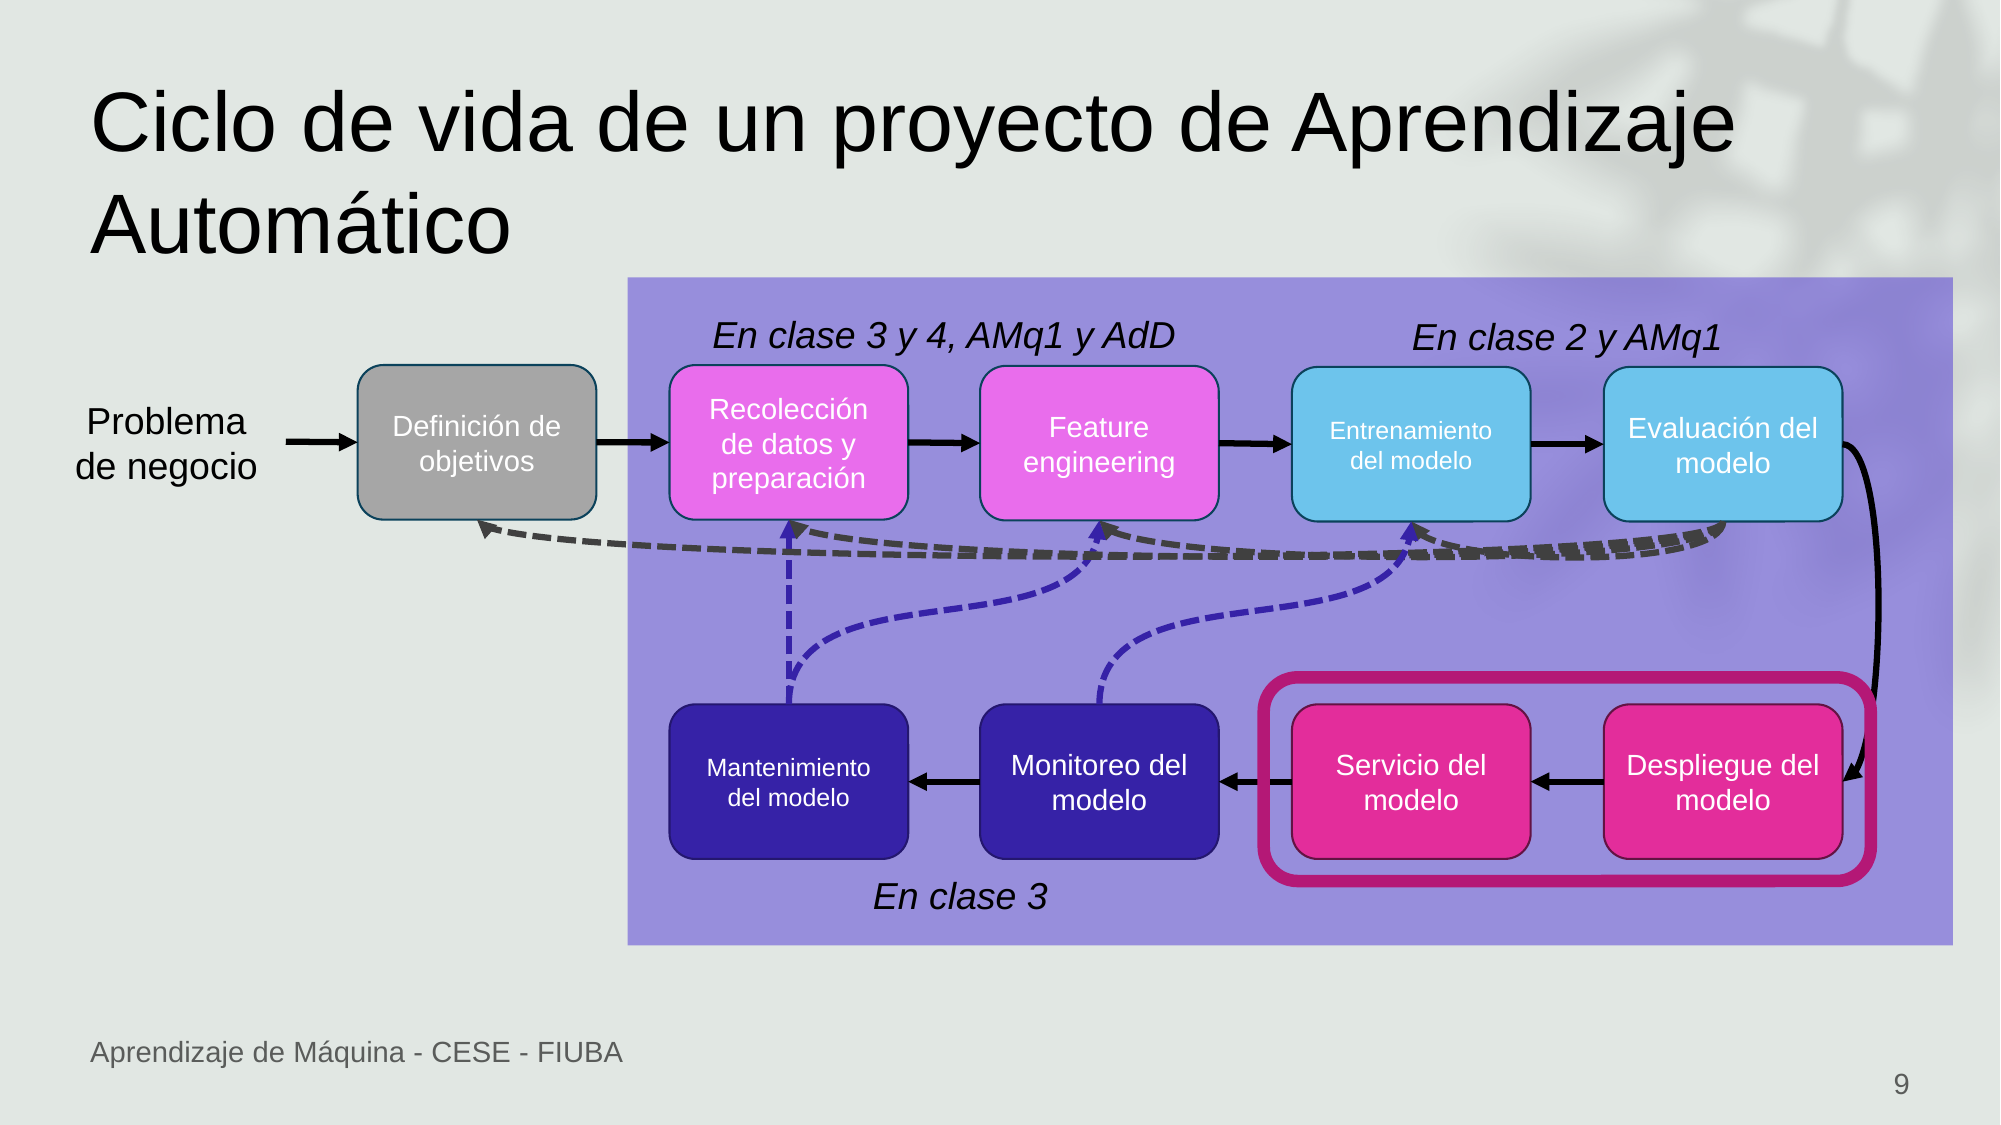

# Ciclo de vida de un proyecto de Aprendizaje Automático

En clase 3 y 4, AMq1 y AdD
En clase 2 y AMq1
Definición de objetivos
Recolección de datos y preparación
Feature engineering
Entrenamiento del modelo
Evaluación del modelo
Problema de negocio

Mantenimiento del modelo
Monitoreo del modelo
Servicio del modelo
Despliegue del modelo
En clase 3
Aprendizaje de Máquina - CESE - FIUBA
9